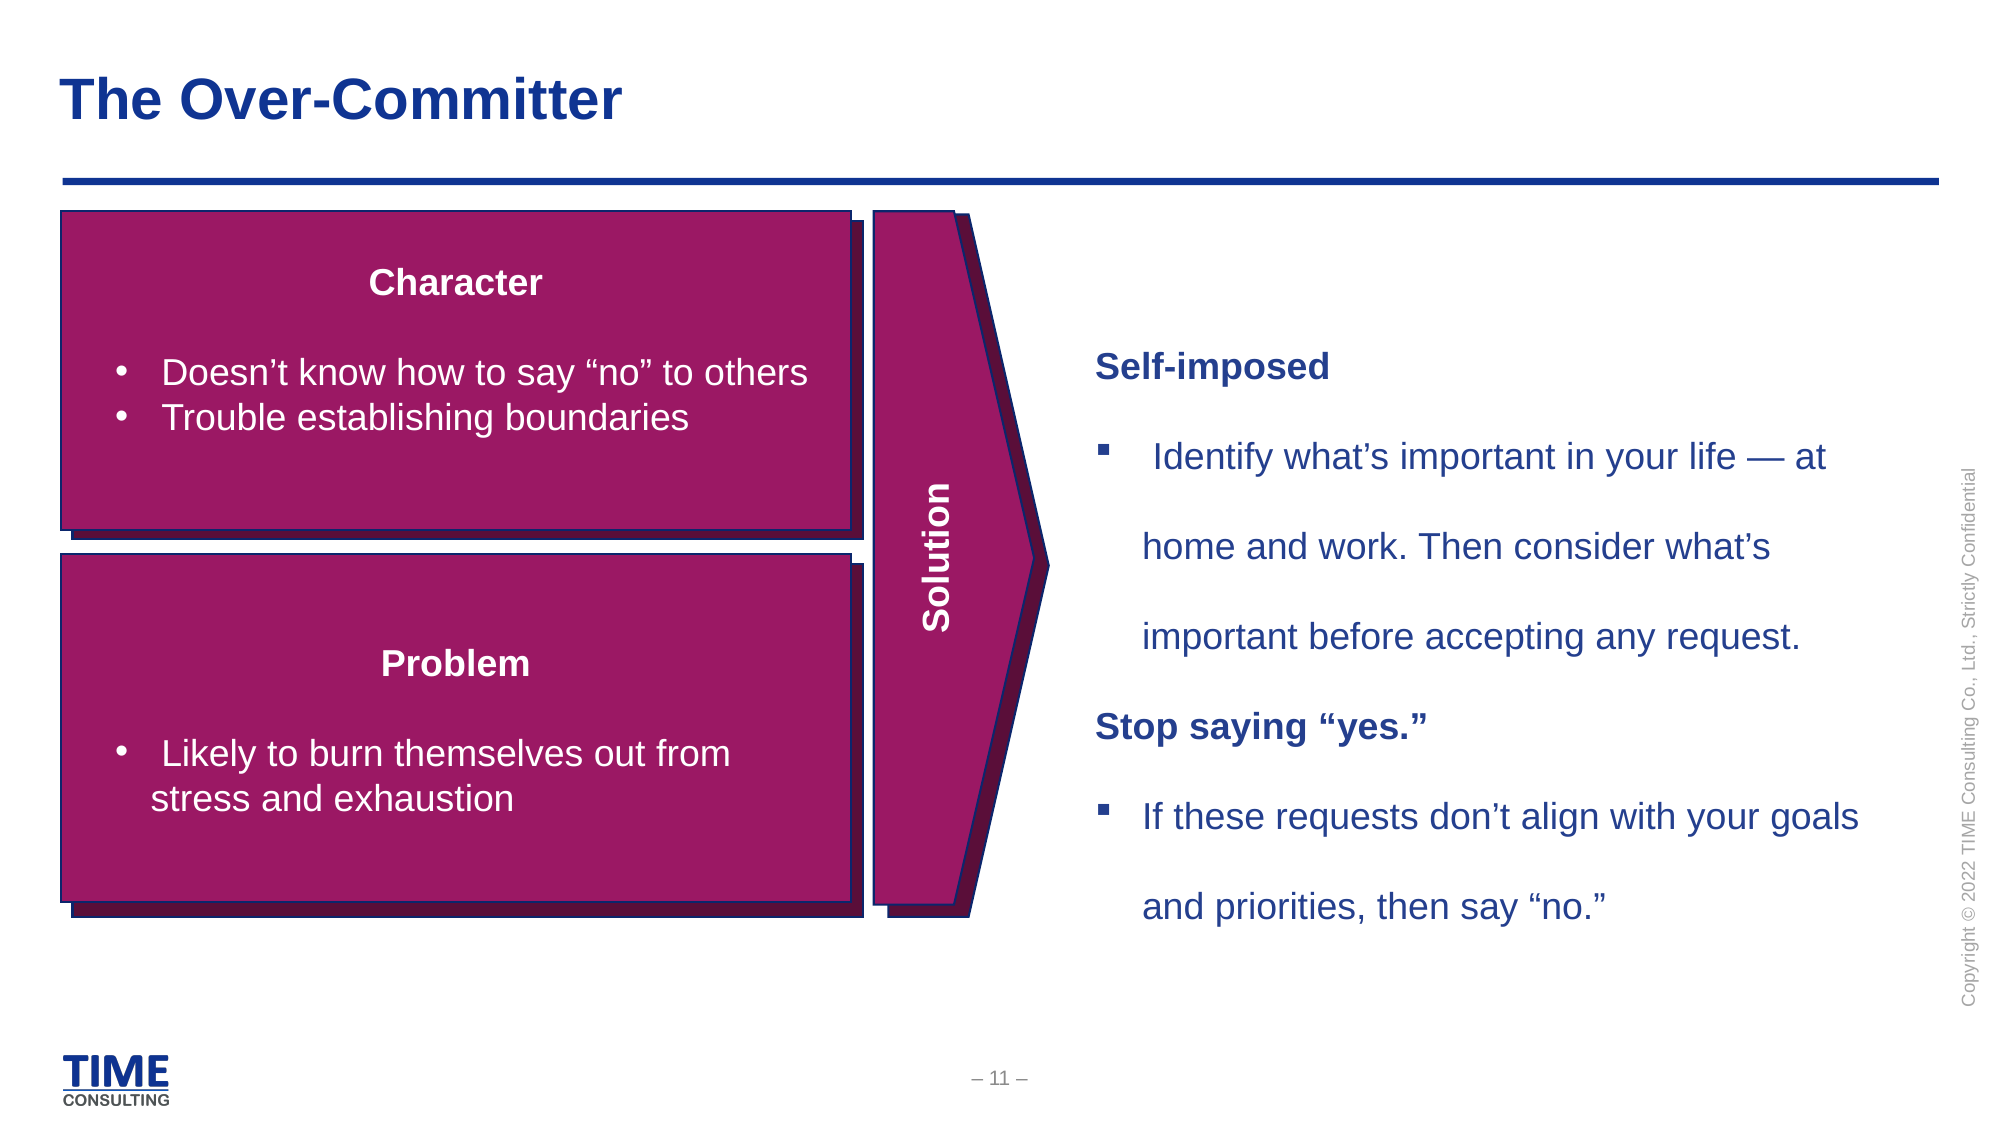

# The Over-Committer
Solution
Character

 Doesn’t know how to say “no” to others
 Trouble establishing boundaries

Problem

 Likely to burn themselves out from stress and exhaustion

Self-imposed
 Identify what’s important in your life — at home and work. Then consider what’s important before accepting any request.
Stop saying “yes.”
If these requests don’t align with your goals and priorities, then say “no.”